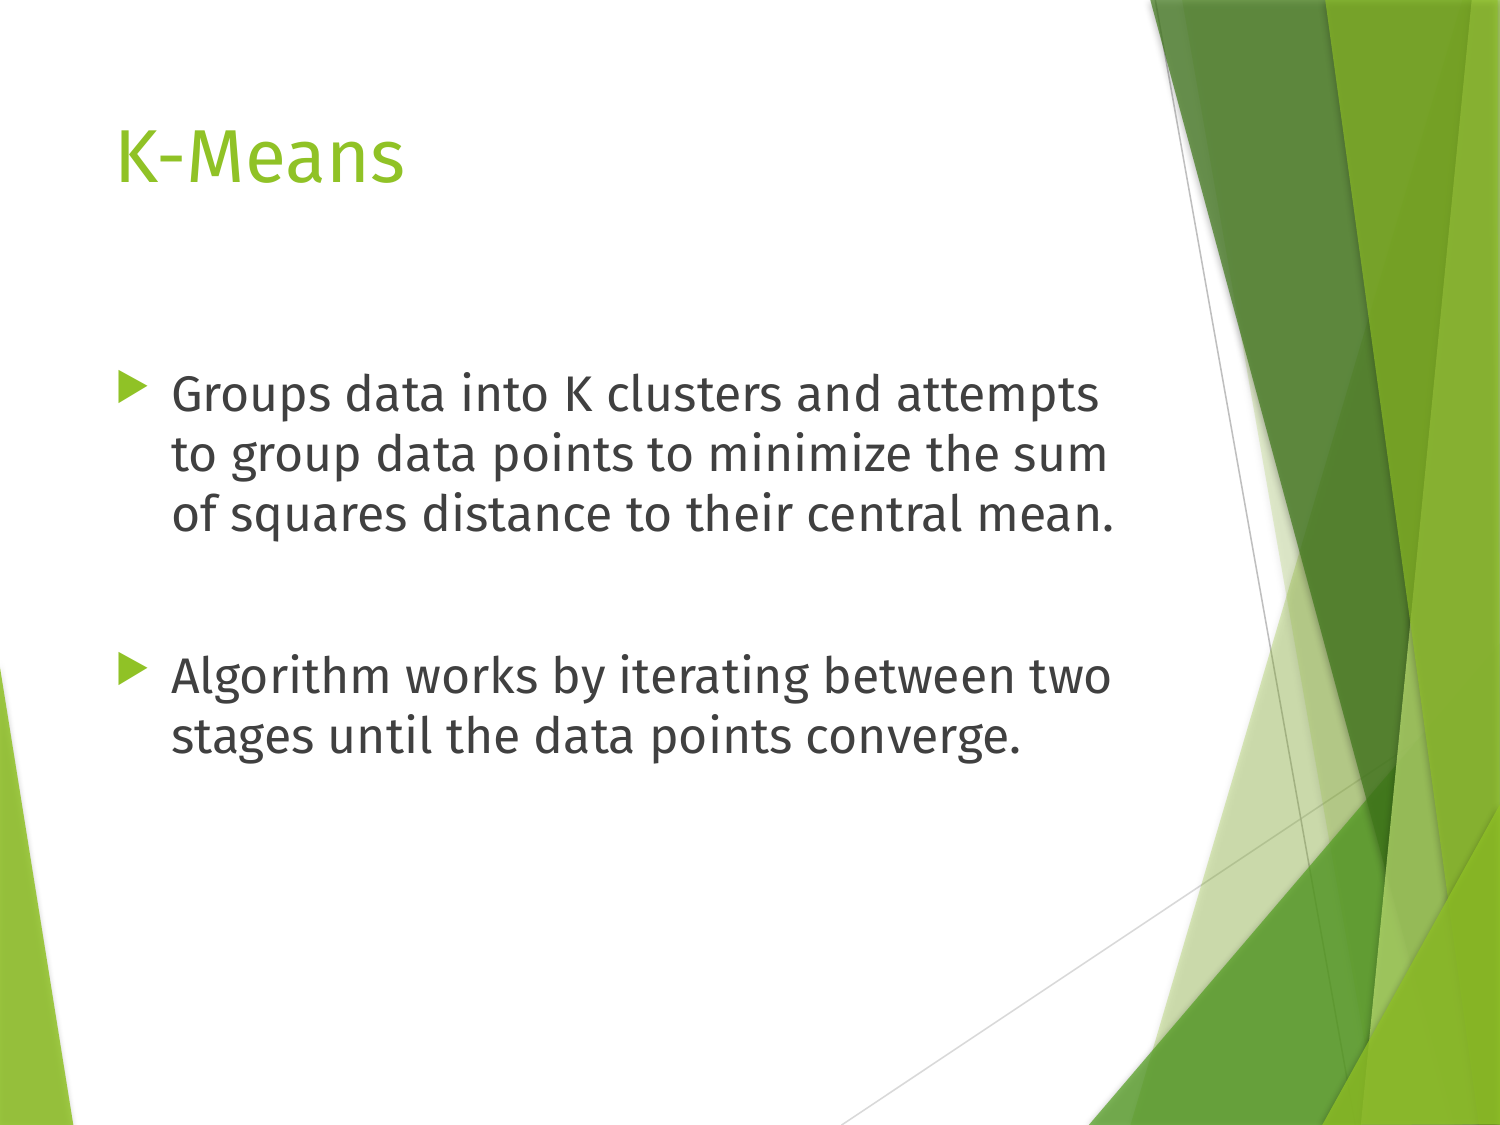

# K-Means
Groups data into K clusters and attempts to group data points to minimize the sum of squares distance to their central mean.

Algorithm works by iterating between two stages until the data points converge.